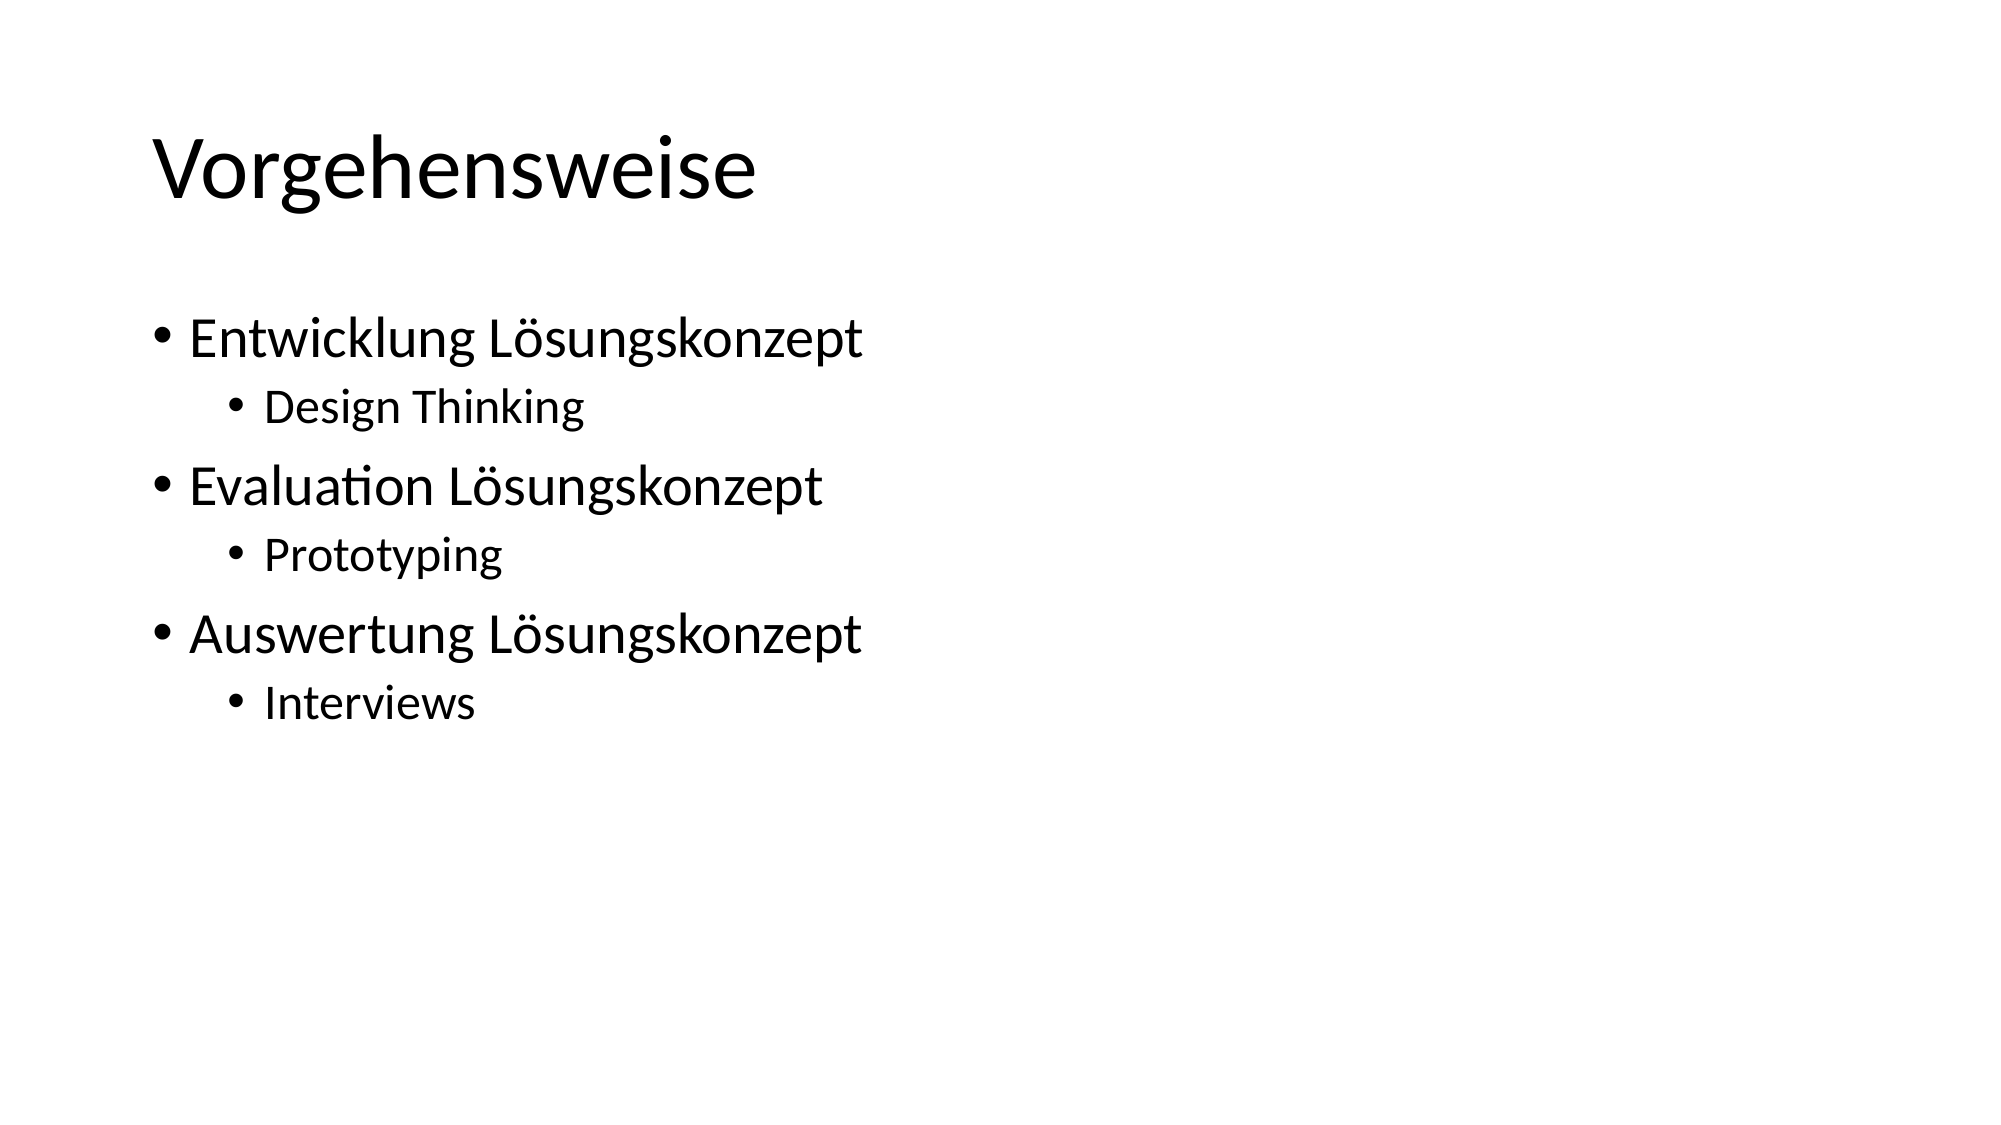

# Vorgehensweise
Entwicklung Lösungskonzept
Design Thinking
Evaluation Lösungskonzept
Prototyping
Auswertung Lösungskonzept
Interviews